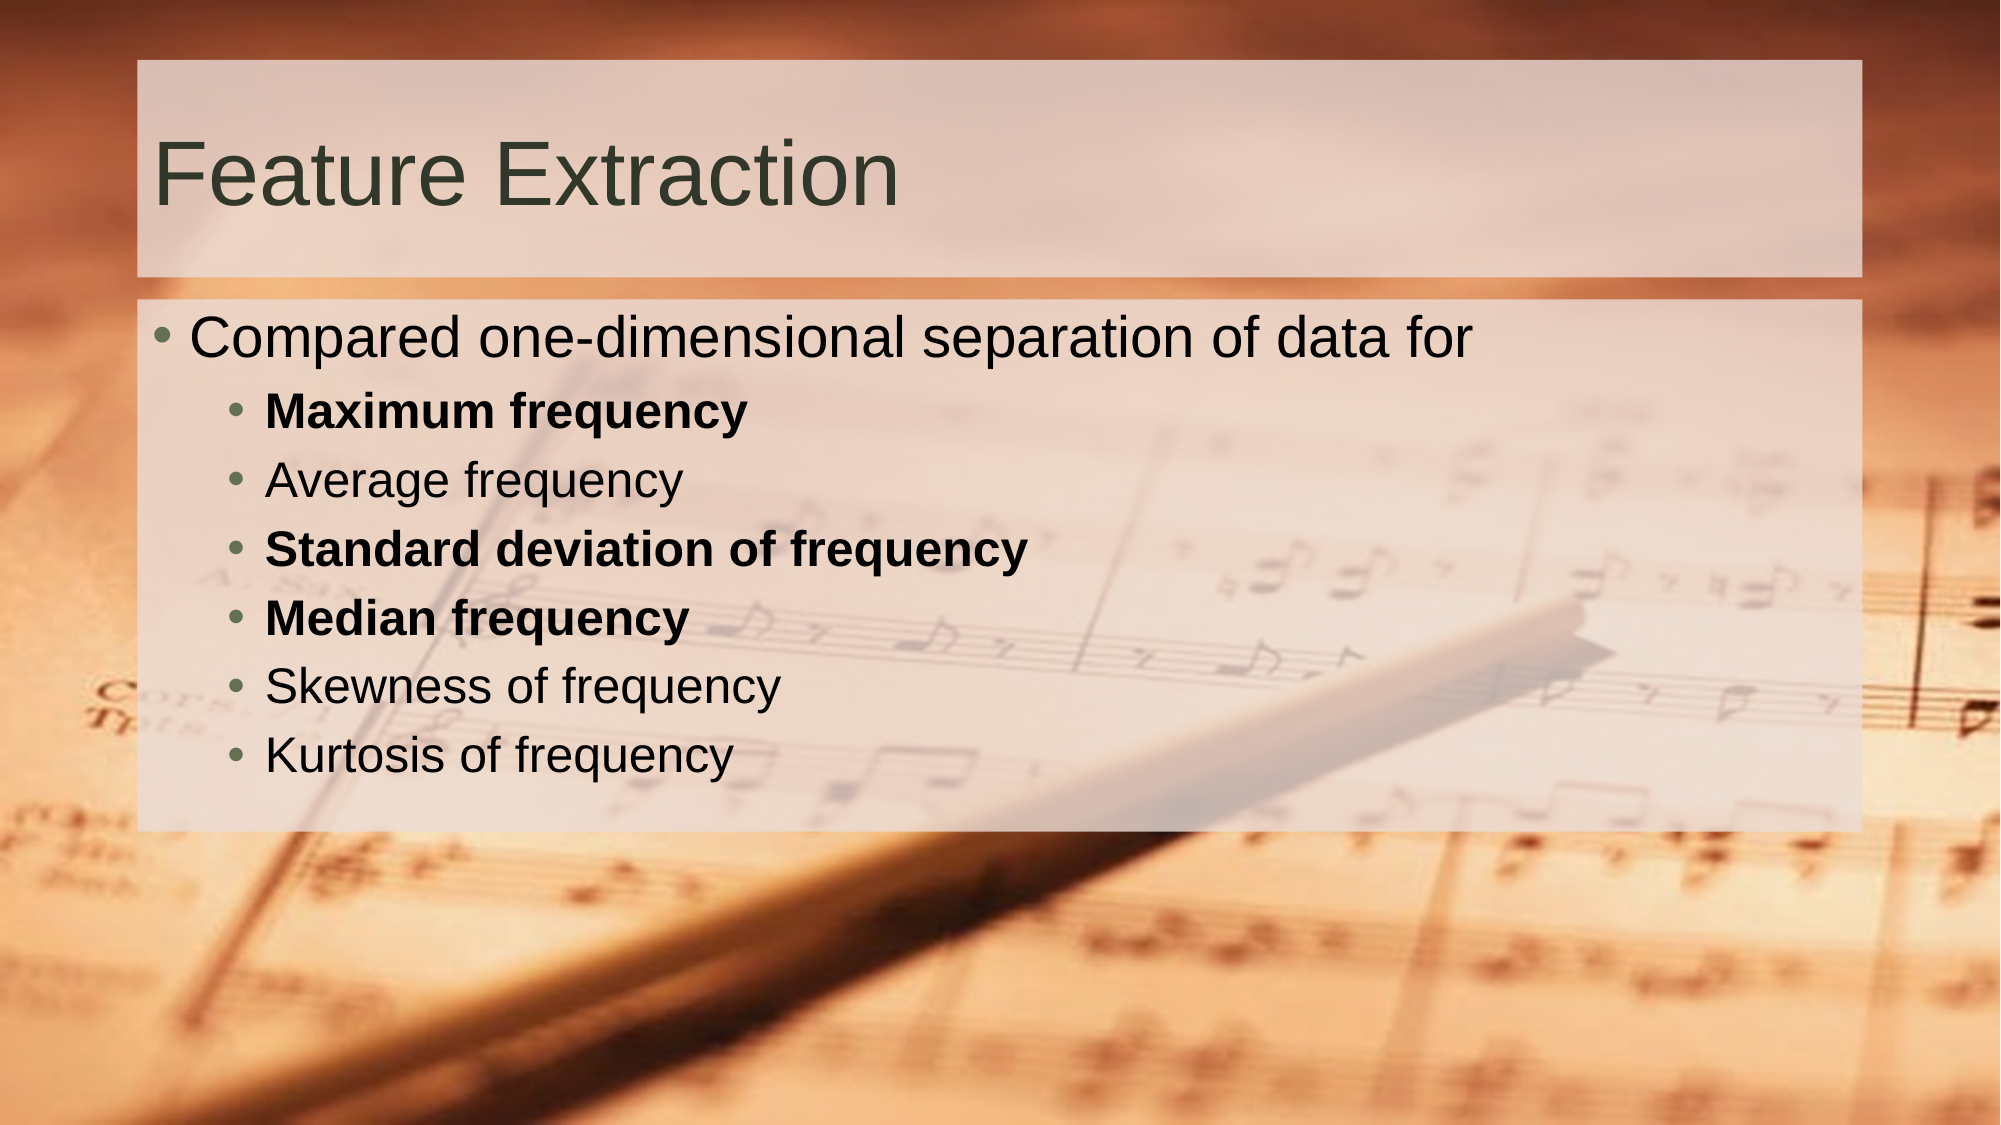

# Feature Extraction
Compared one-dimensional separation of data for
Maximum frequency
Average frequency
Standard deviation of frequency
Median frequency
Skewness of frequency
Kurtosis of frequency